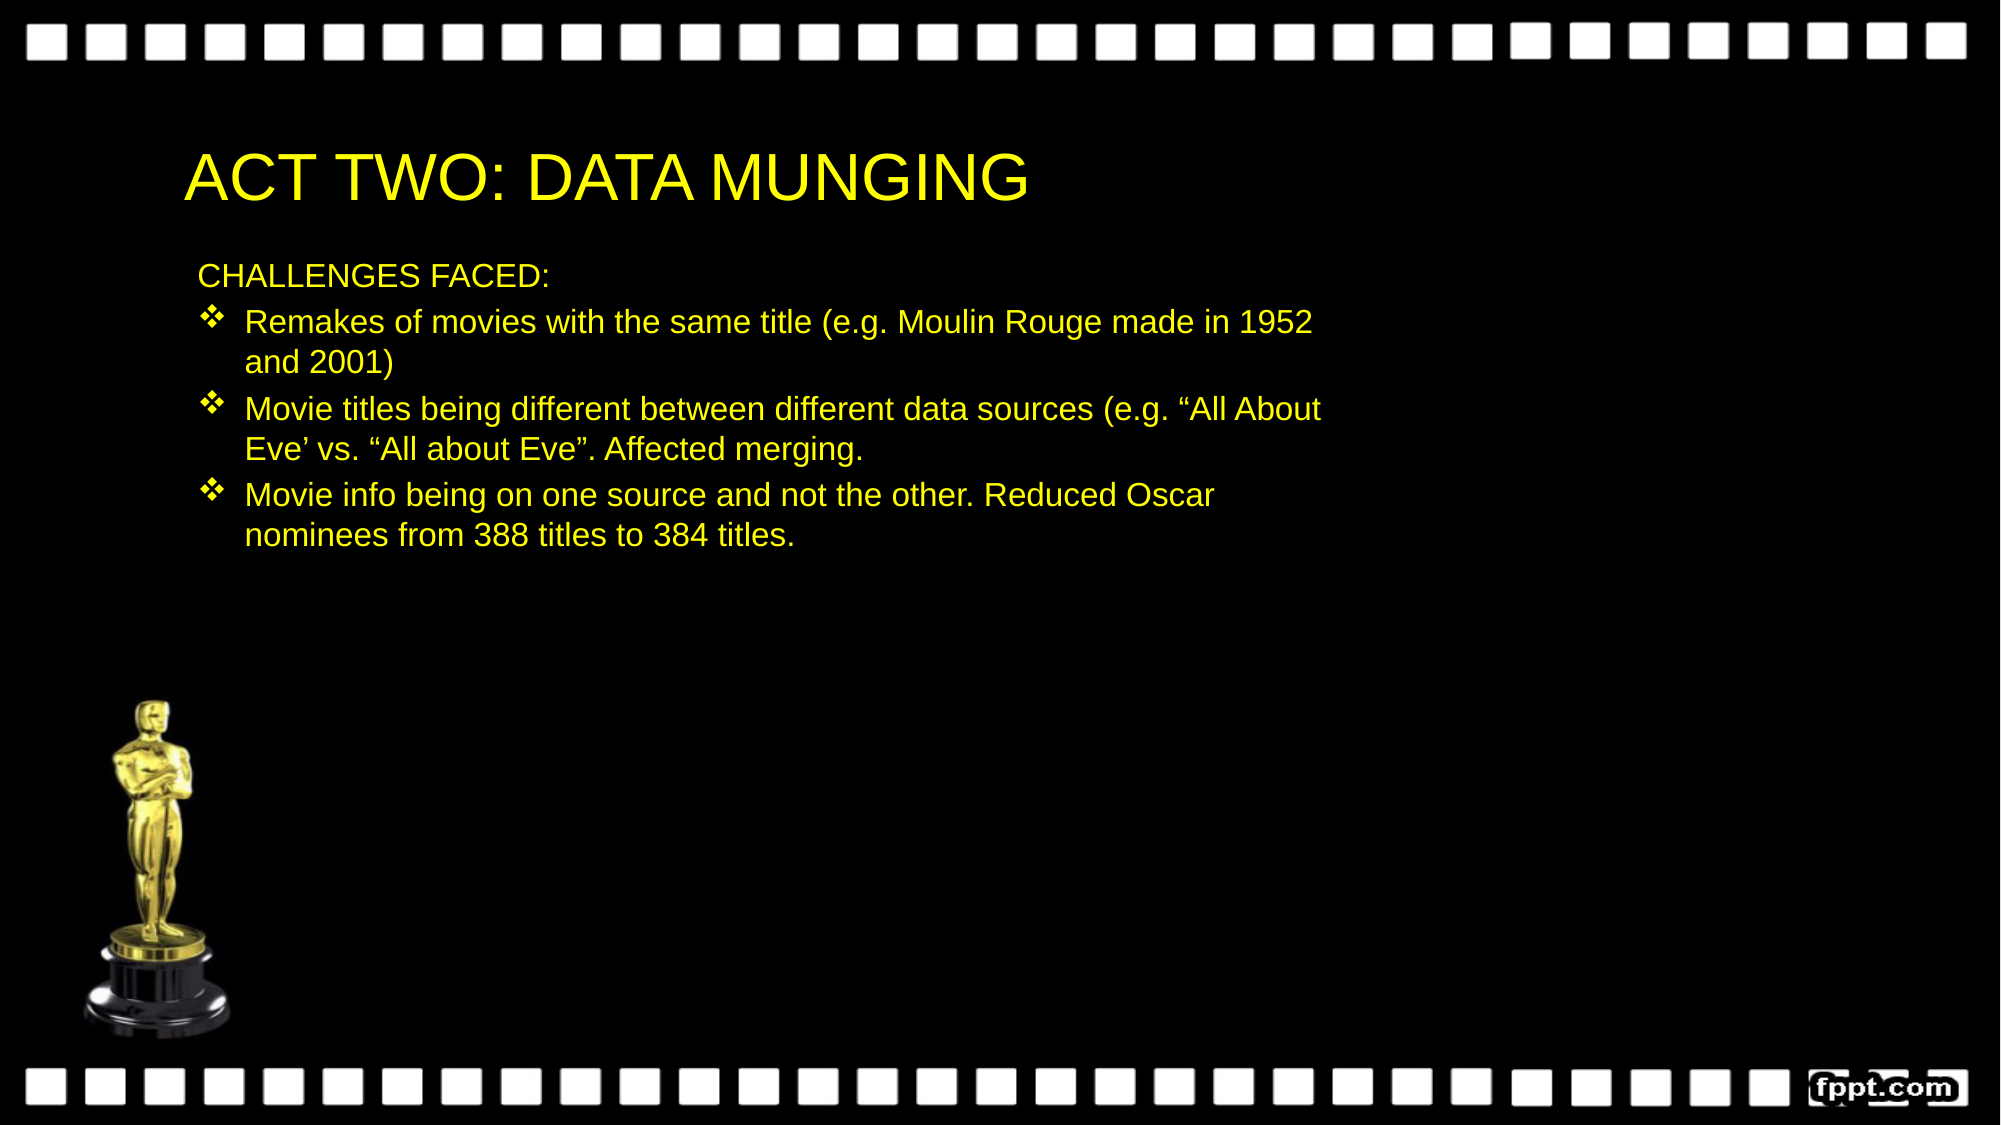

# ACT TWO: DATA MUNGING
CHALLENGES FACED:
Remakes of movies with the same title (e.g. Moulin Rouge made in 1952 and 2001)
Movie titles being different between different data sources (e.g. “All About Eve’ vs. “All about Eve”. Affected merging.
Movie info being on one source and not the other. Reduced Oscar nominees from 388 titles to 384 titles.